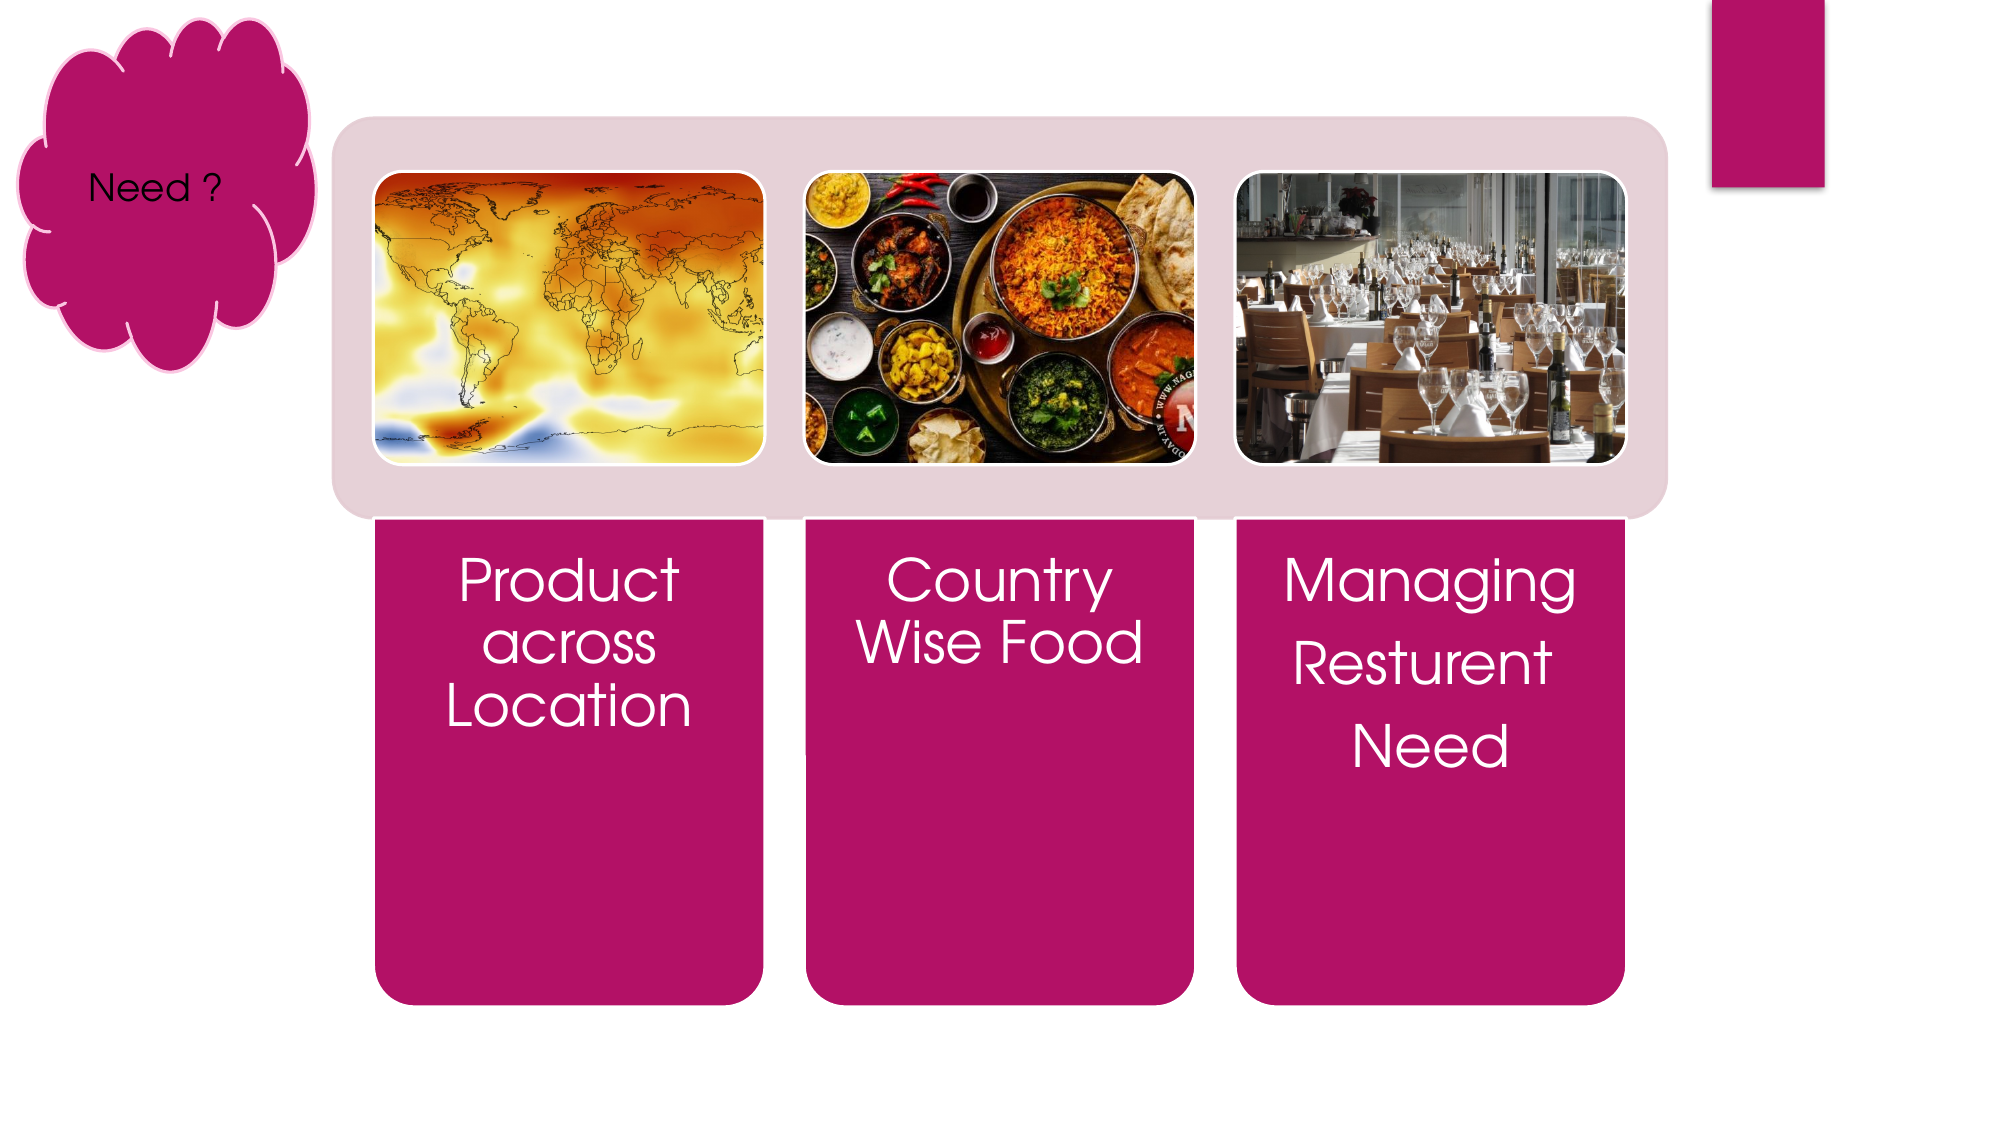

Need ?
Product across Location
Country Wise Food
Managing
Resturent
Need